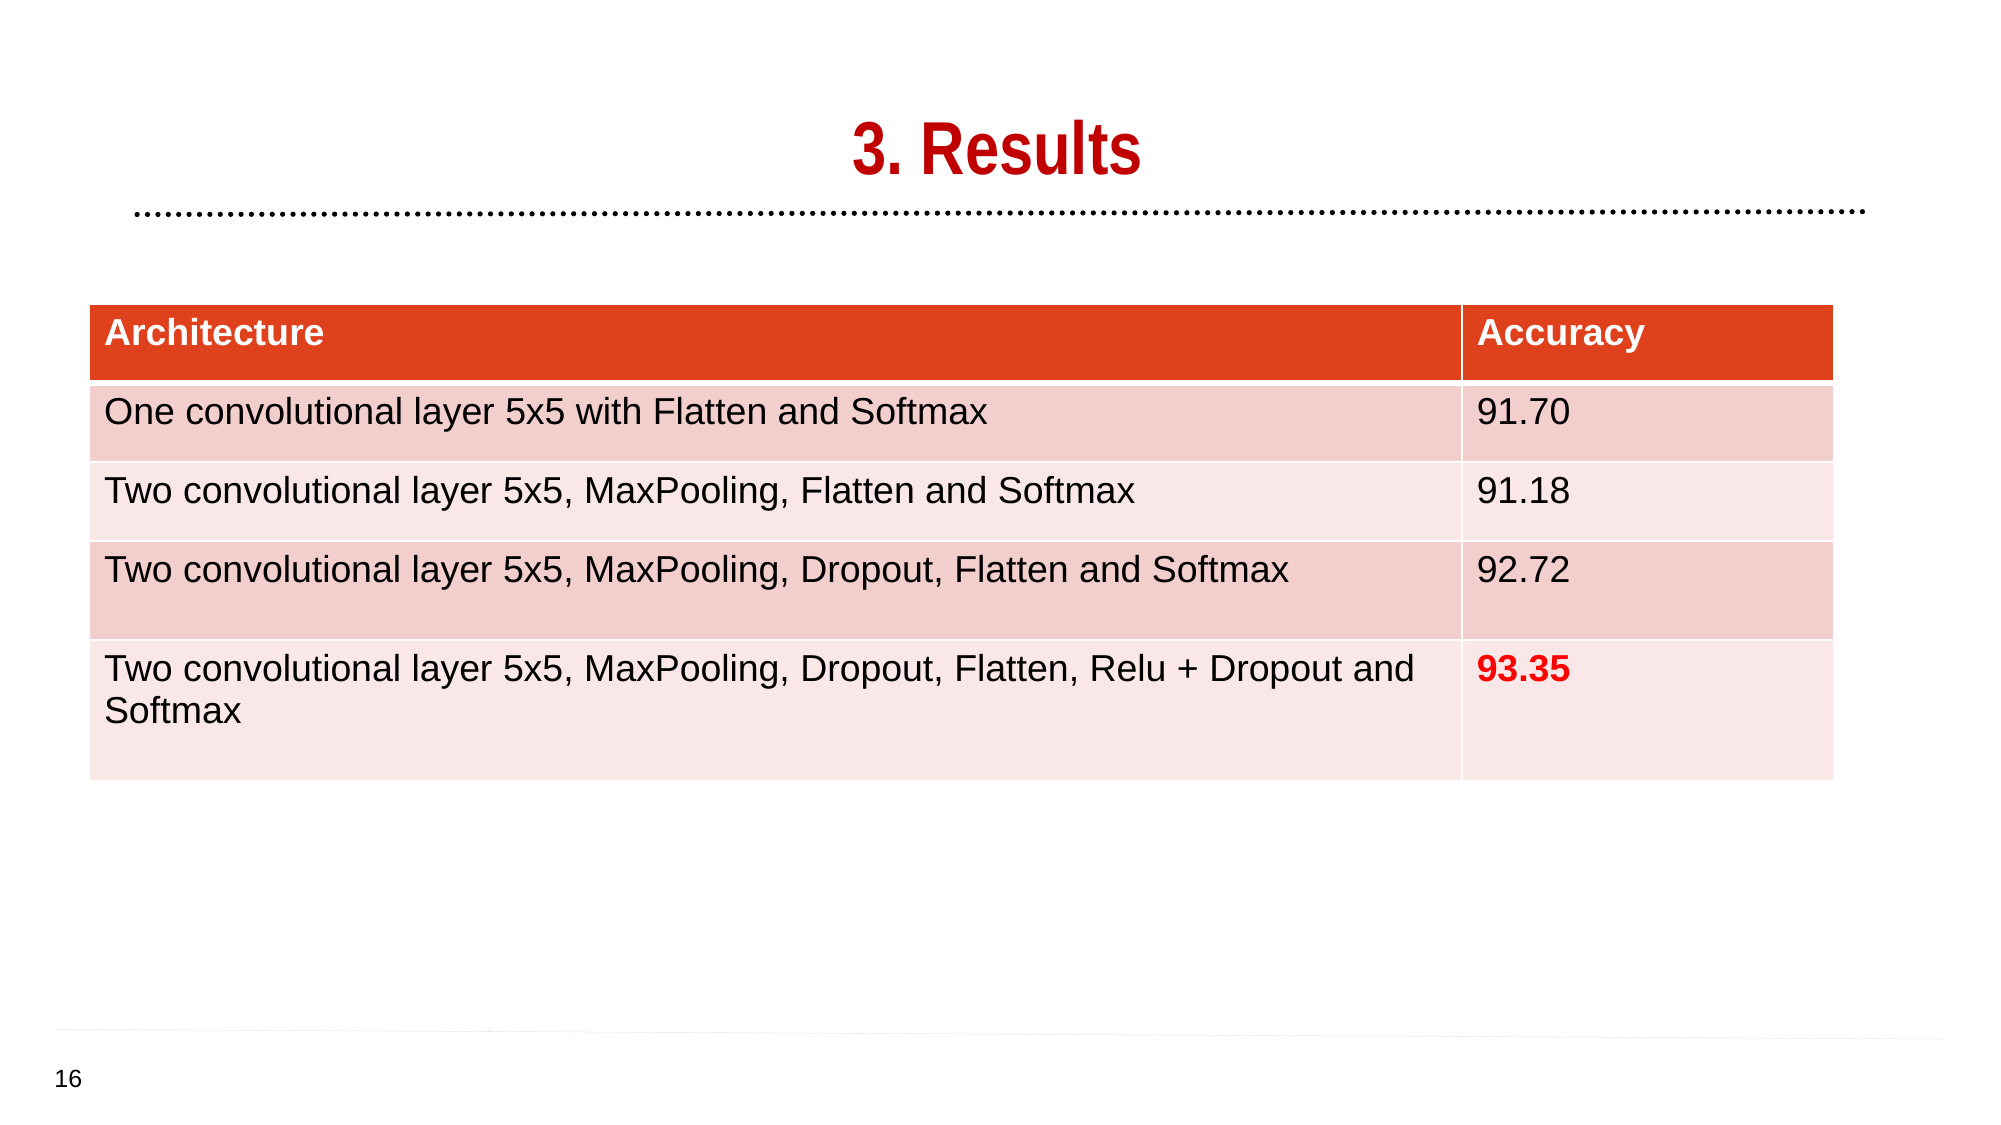

# 3. Results
| Architecture | Accuracy |
| --- | --- |
| One convolutional layer 5x5 with Flatten and Softmax | 91.70 |
| Two convolutional layer 5x5, MaxPooling, Flatten and Softmax | 91.18 |
| Two convolutional layer 5x5, MaxPooling, Dropout, Flatten and Softmax | 92.72 |
| Two convolutional layer 5x5, MaxPooling, Dropout, Flatten, Relu + Dropout and Softmax | 93.35 |